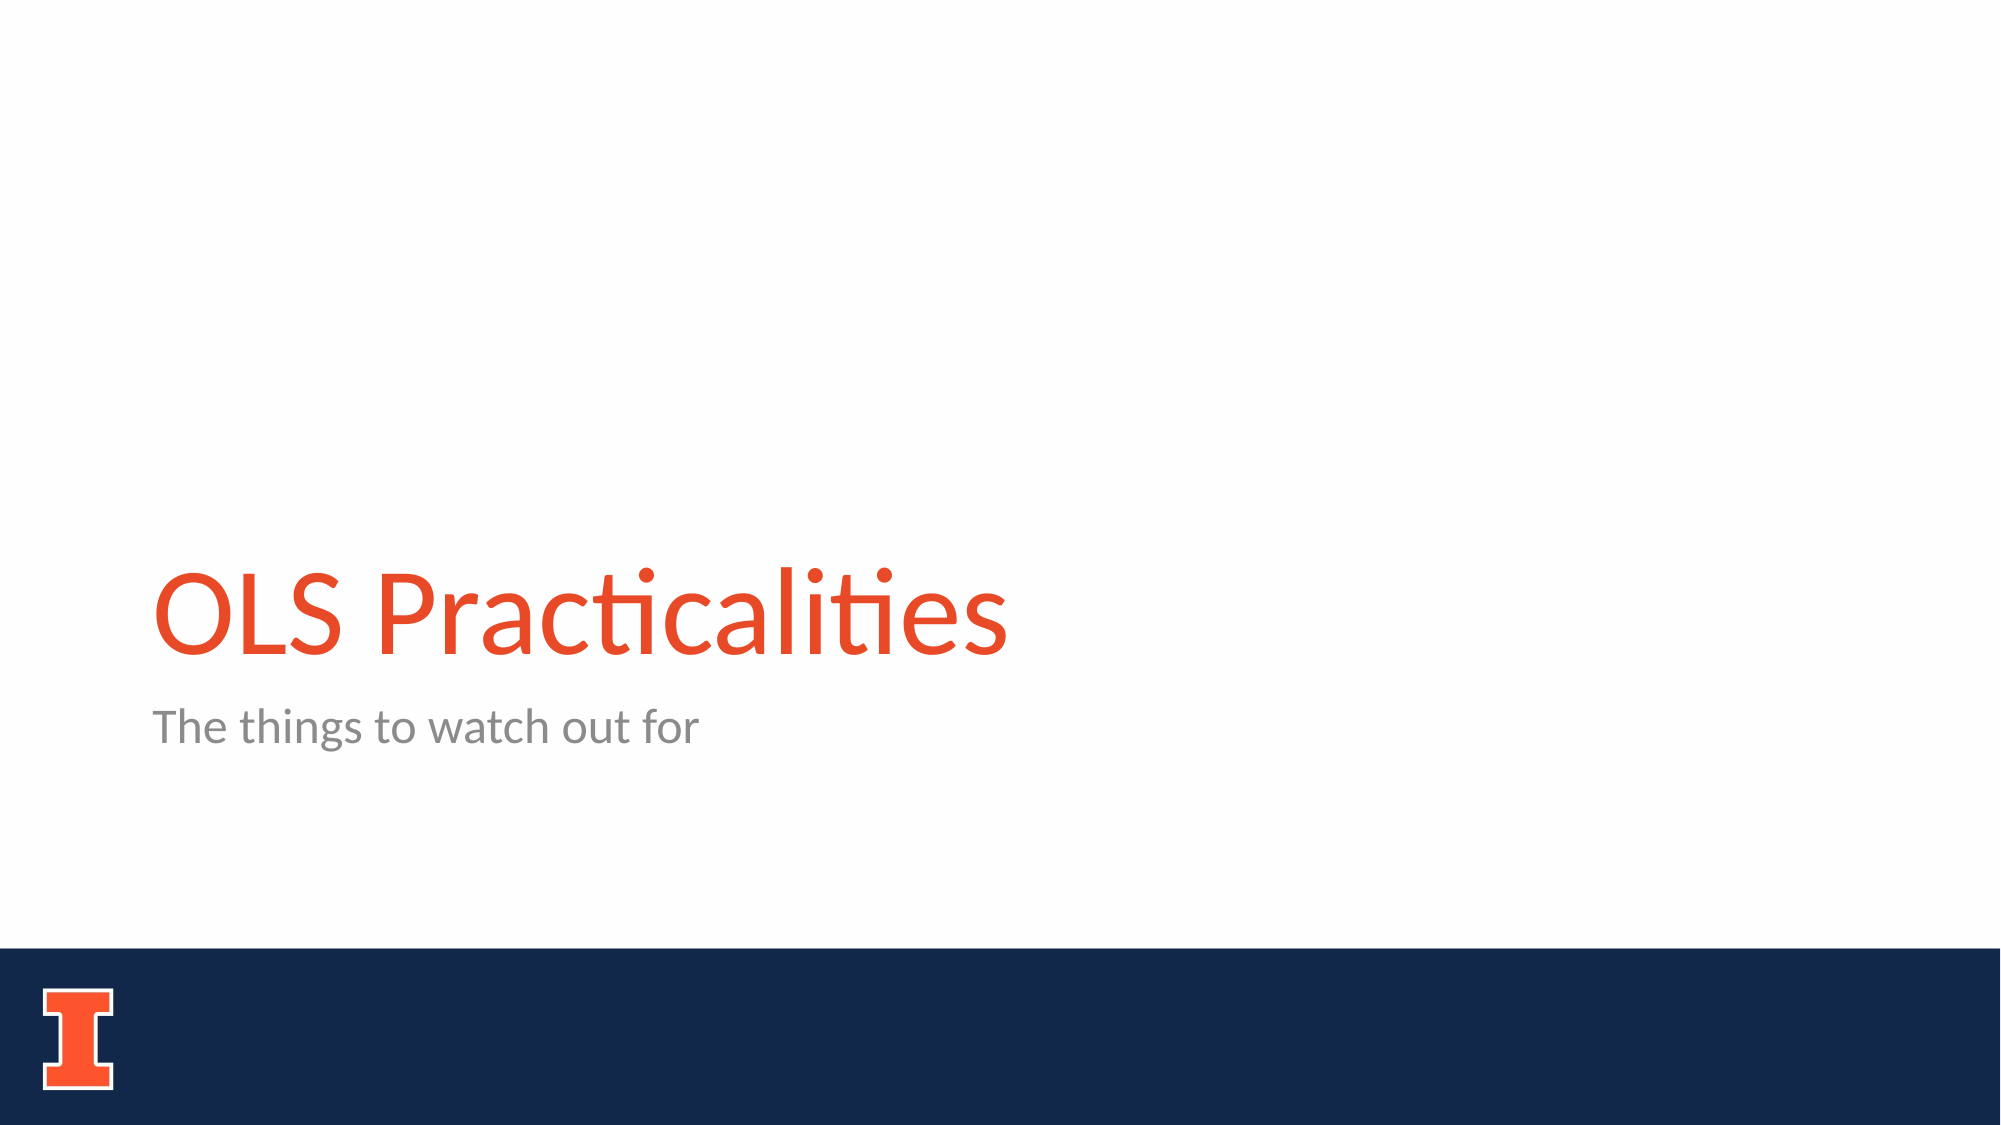

# OLS Practicalities
The things to watch out for